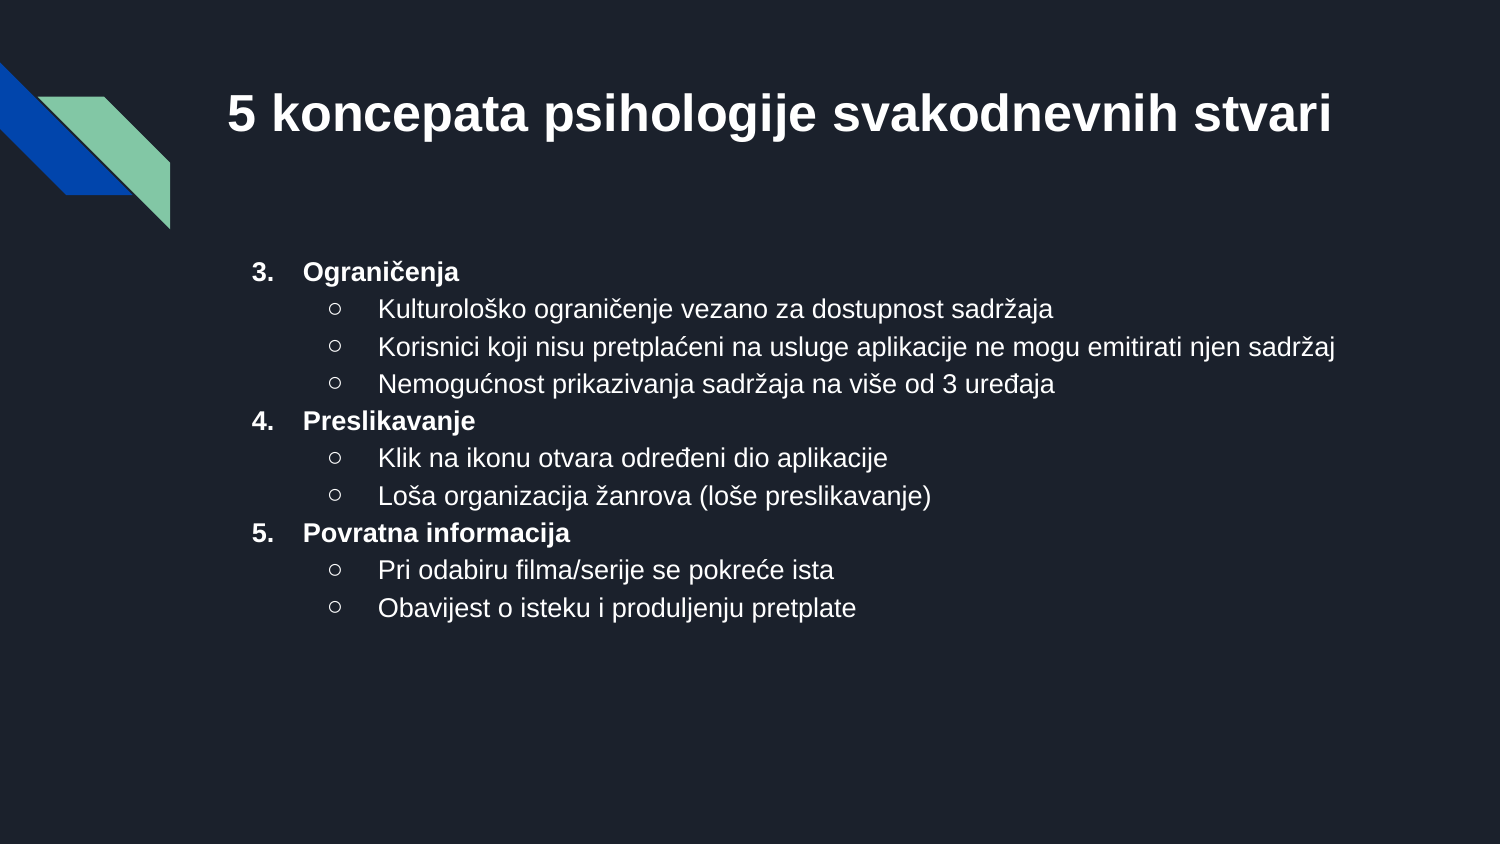

# 5 koncepata psihologije svakodnevnih stvari
Ograničenja
Kulturološko ograničenje vezano za dostupnost sadržaja
Korisnici koji nisu pretplaćeni na usluge aplikacije ne mogu emitirati njen sadržaj
Nemogućnost prikazivanja sadržaja na više od 3 uređaja
Preslikavanje
Klik na ikonu otvara određeni dio aplikacije
Loša organizacija žanrova (loše preslikavanje)
Povratna informacija
Pri odabiru filma/serije se pokreće ista
Obavijest o isteku i produljenju pretplate